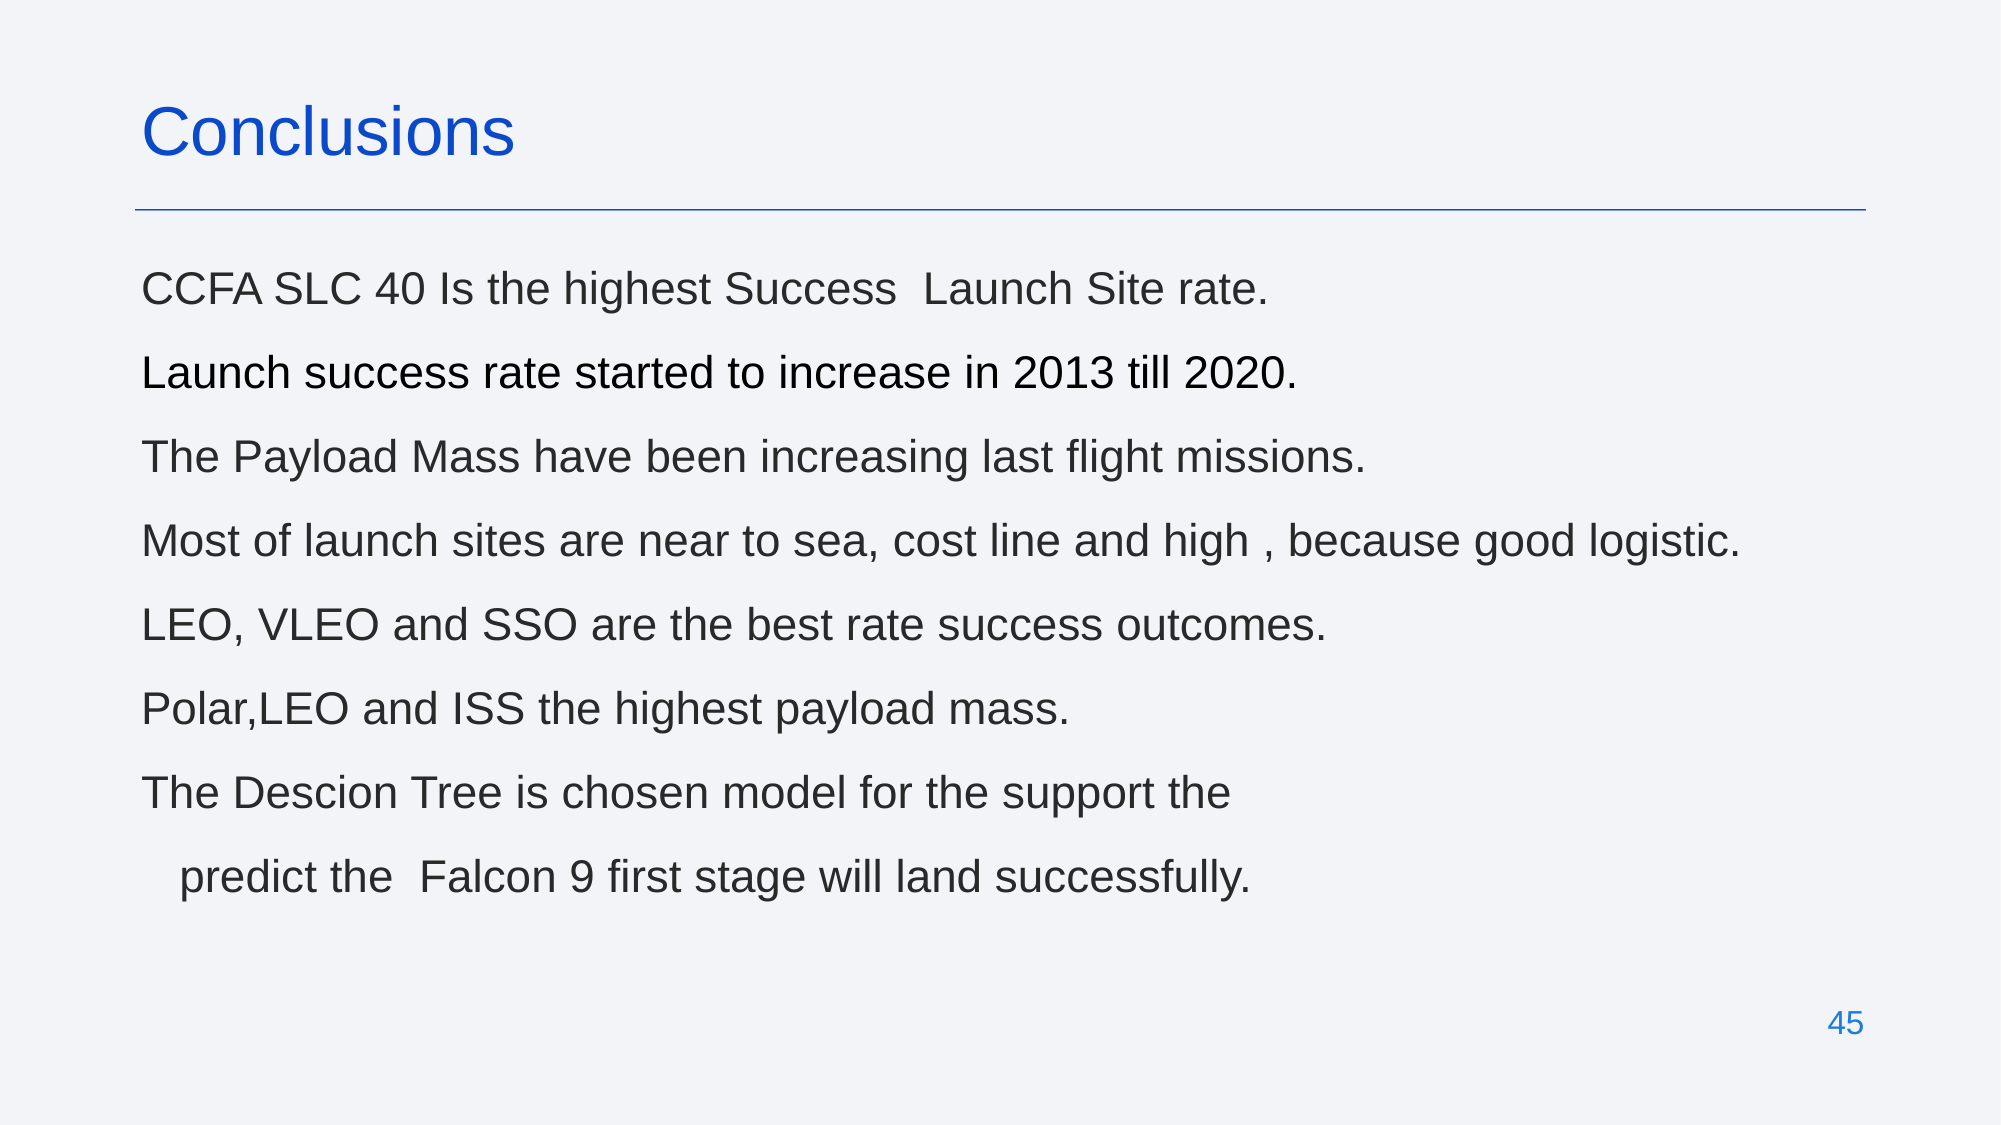

Conclusions
CCFA SLC 40 Is the highest Success  Launch Site rate.
Launch success rate started to increase in 2013 till 2020.
The Payload Mass have been increasing last flight missions.
Most of launch sites are near to sea, cost line and high , because good logistic.
LEO, VLEO and SSO are the best rate success outcomes.
Polar,LEO and ISS the highest payload mass.
The Descion Tree is chosen model for the support the
   predict the  Falcon 9 first stage will land successfully.
45